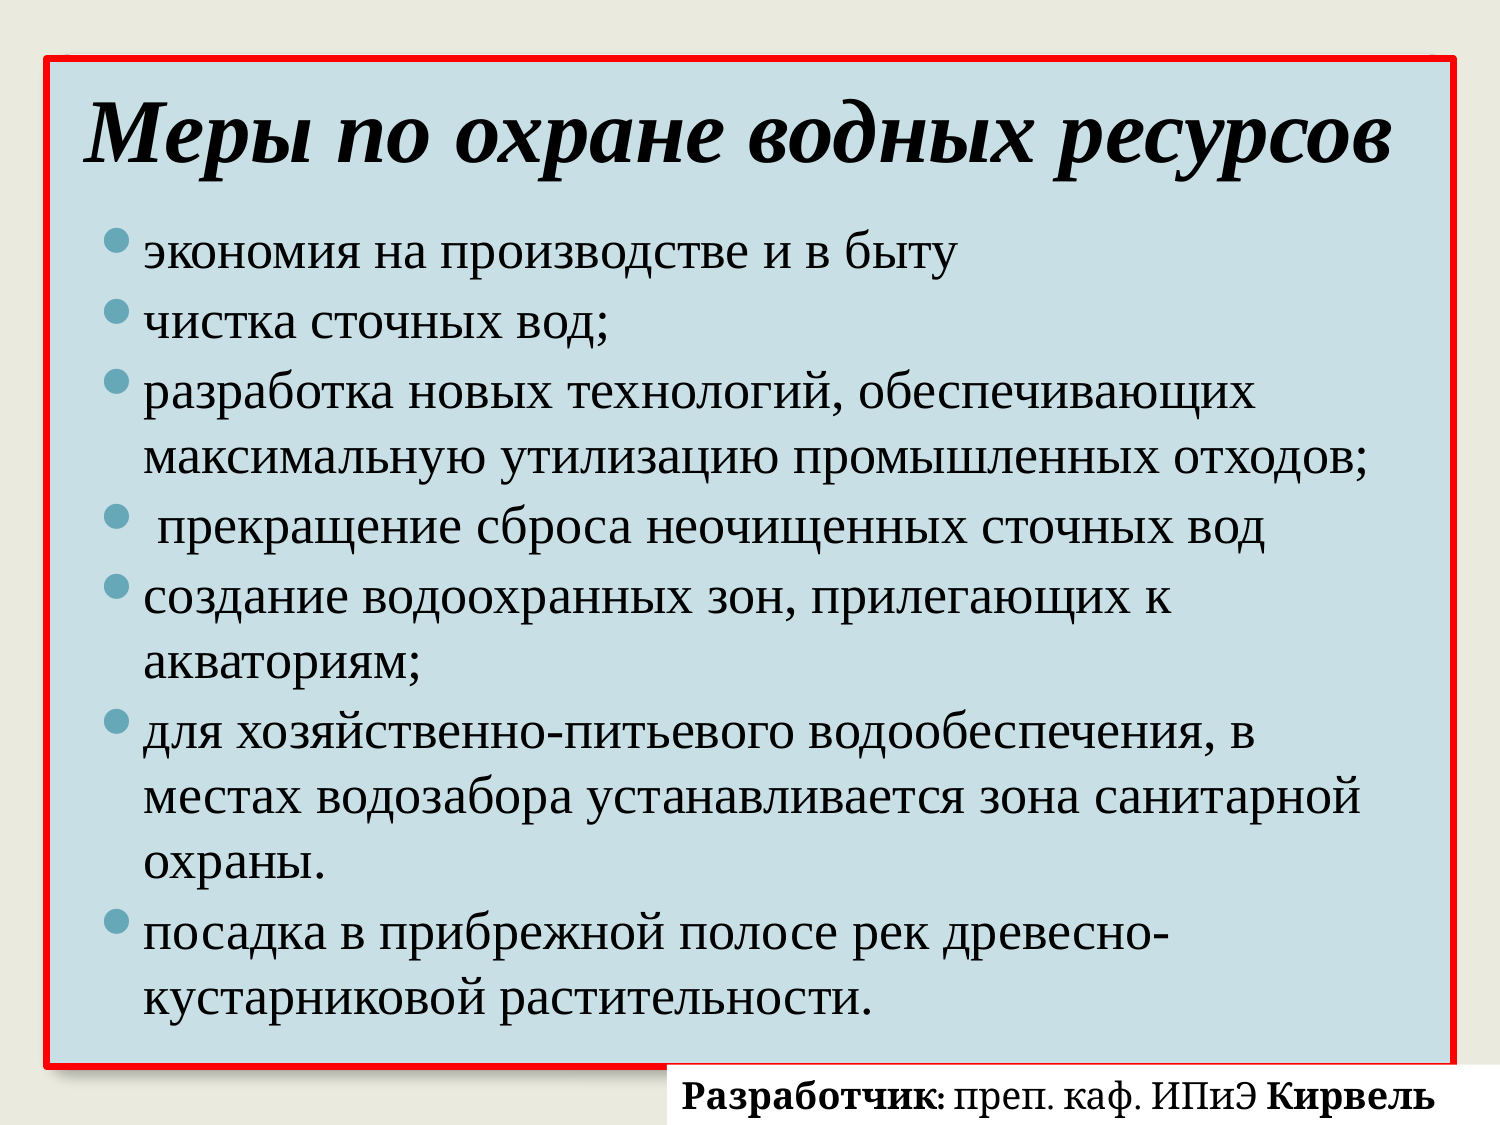

Меры по охране водных ресурсов
экономия на производстве и в быту
чистка сточных вод;
разработка новых технологий, обеспечивающих максимальную утилизацию промышленных отходов;
 прекращение сброса неочищенных сточных вод
создание водоохранных зон, прилегающих к акваториям;
для хозяйственно-питьевого водообеспечения, в местах водозабора устанавливается зона санитарной охраны.
посадка в прибрежной полосе рек древесно-кустарниковой растительности.
Разработчик: преп. каф. ИПиЭ Кирвель П.И.